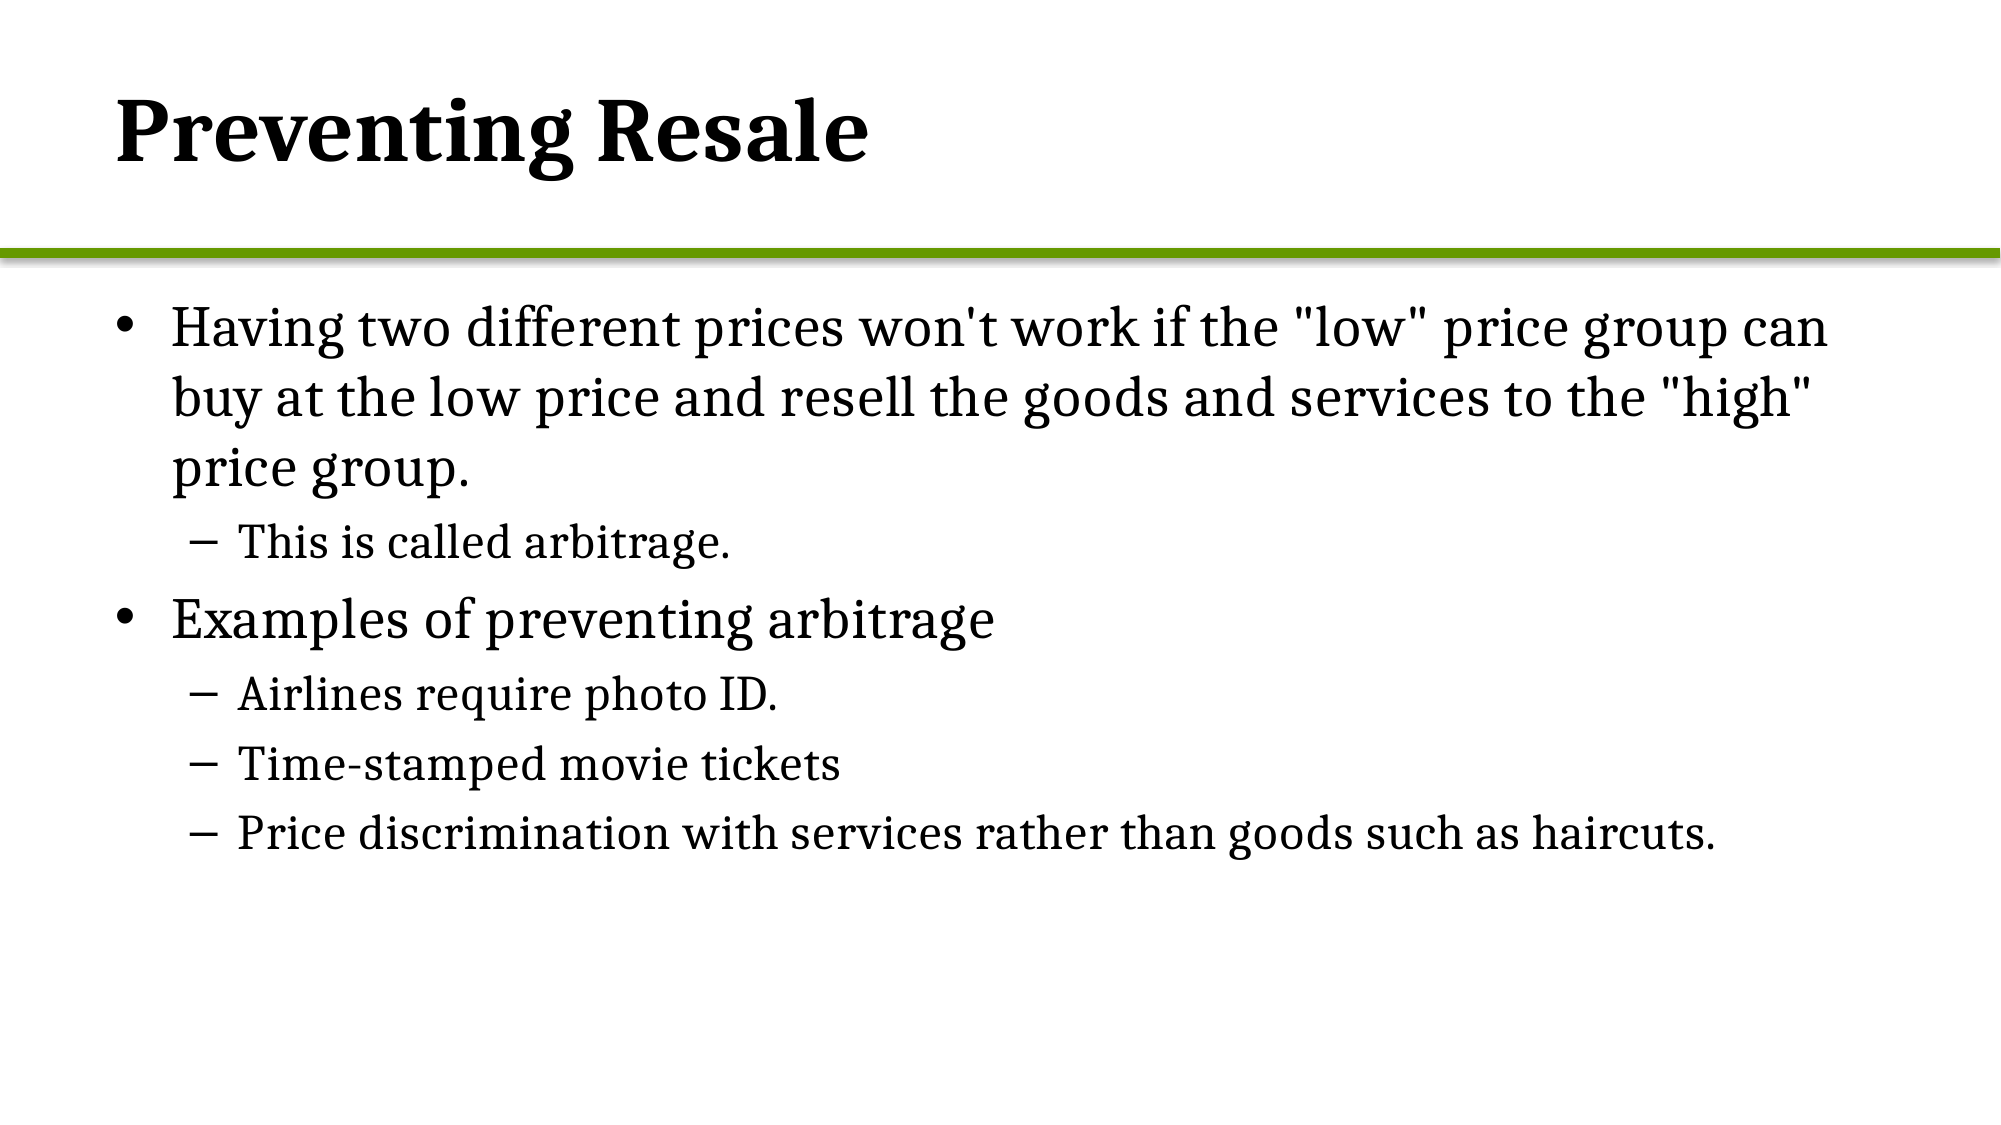

# Preventing Resale
Having two different prices won't work if the "low" price group can buy at the low price and resell the goods and services to the "high" price group.
This is called arbitrage.
Examples of preventing arbitrage
Airlines require photo ID.
Time-stamped movie tickets
Price discrimination with services rather than goods such as haircuts.